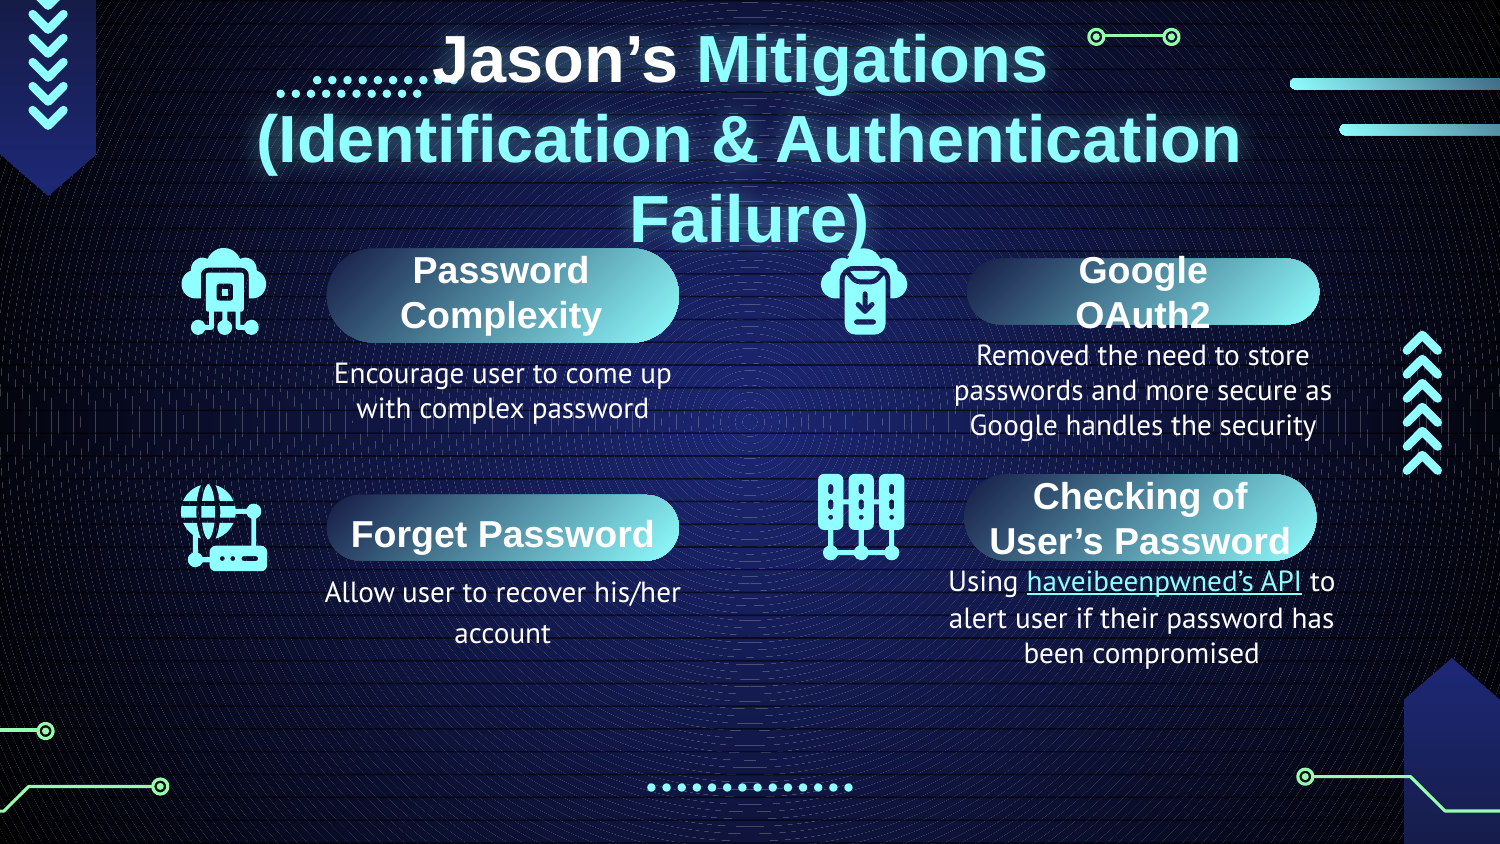

# Jason’s Mitigations (Identification & Authentication Failure)

Password Complexity
Google OAuth2
Encourage user to come up with complex password
Removed the need to store passwords and more secure as Google handles the security

Checking of User’s Password

Forget Password
Allow user to recover his/her account
Using haveibeenpwned’s API to alert user if their password has been compromised